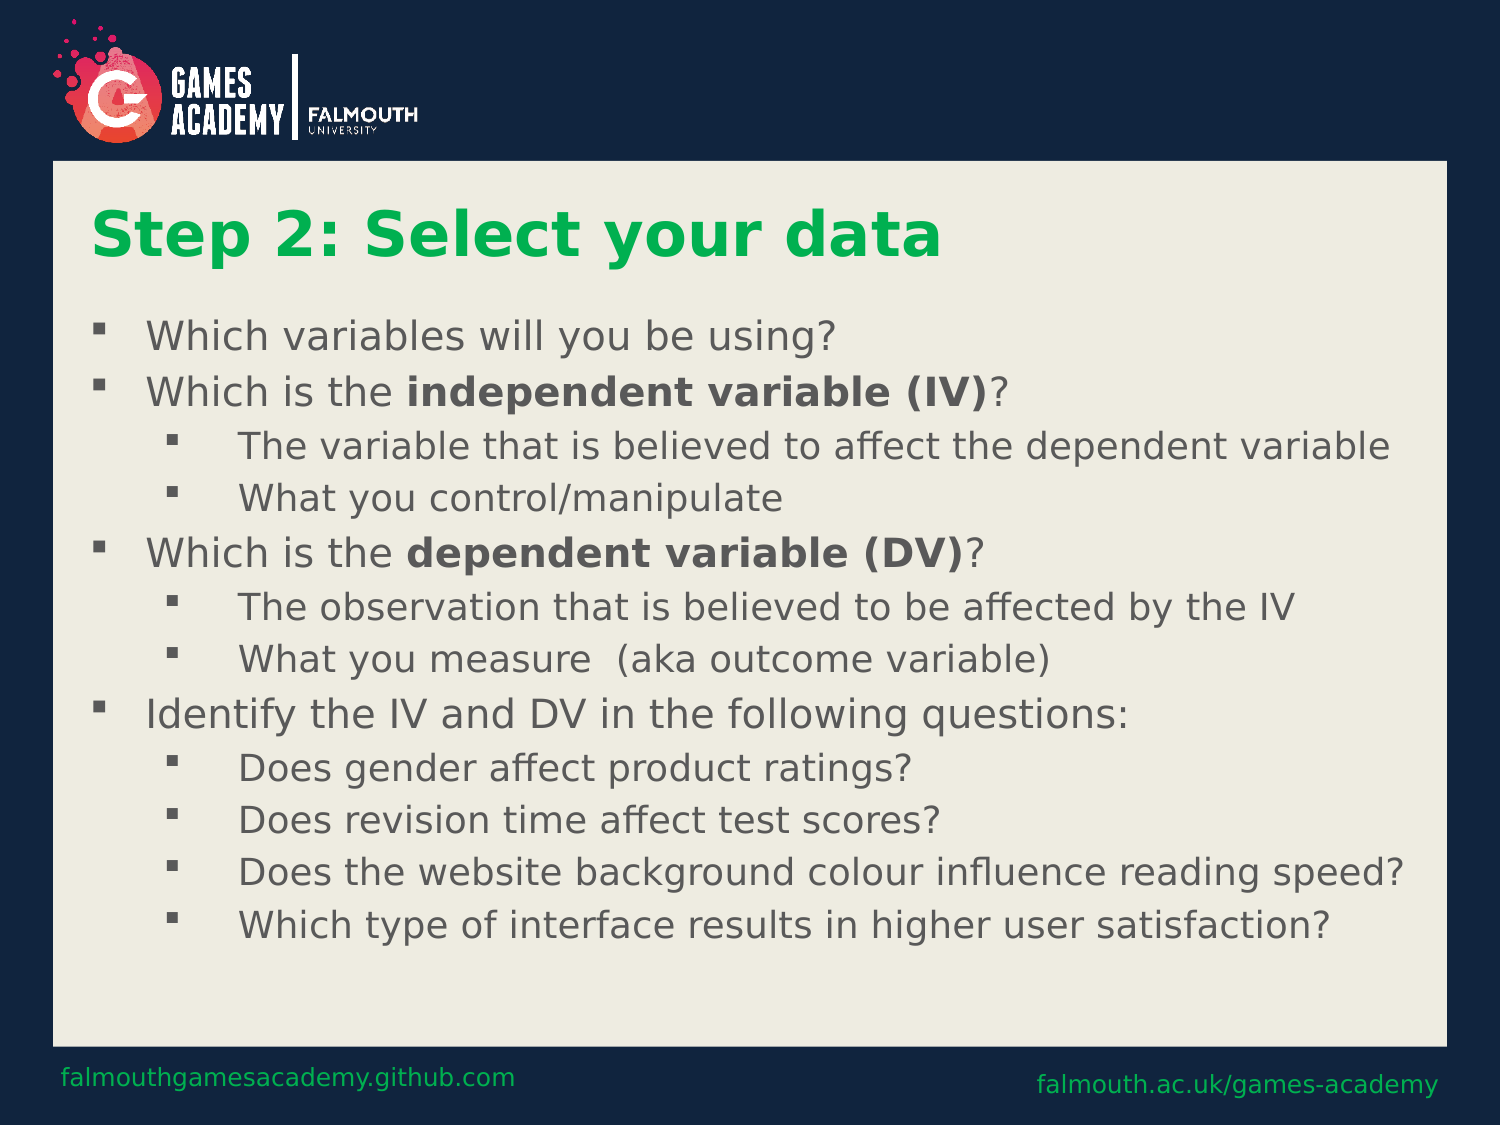

# Step 2: Select your data
Which variables will you be using?
Which is the independent variable (IV)?
The variable that is believed to affect the dependent variable
What you control/manipulate
Which is the dependent variable (DV)?
The observation that is believed to be affected by the IV
What you measure  (aka outcome variable)
Identify the IV and DV in the following questions:
Does gender affect product ratings?
Does revision time affect test scores?
Does the website background colour influence reading speed?
Which type of interface results in higher user satisfaction?